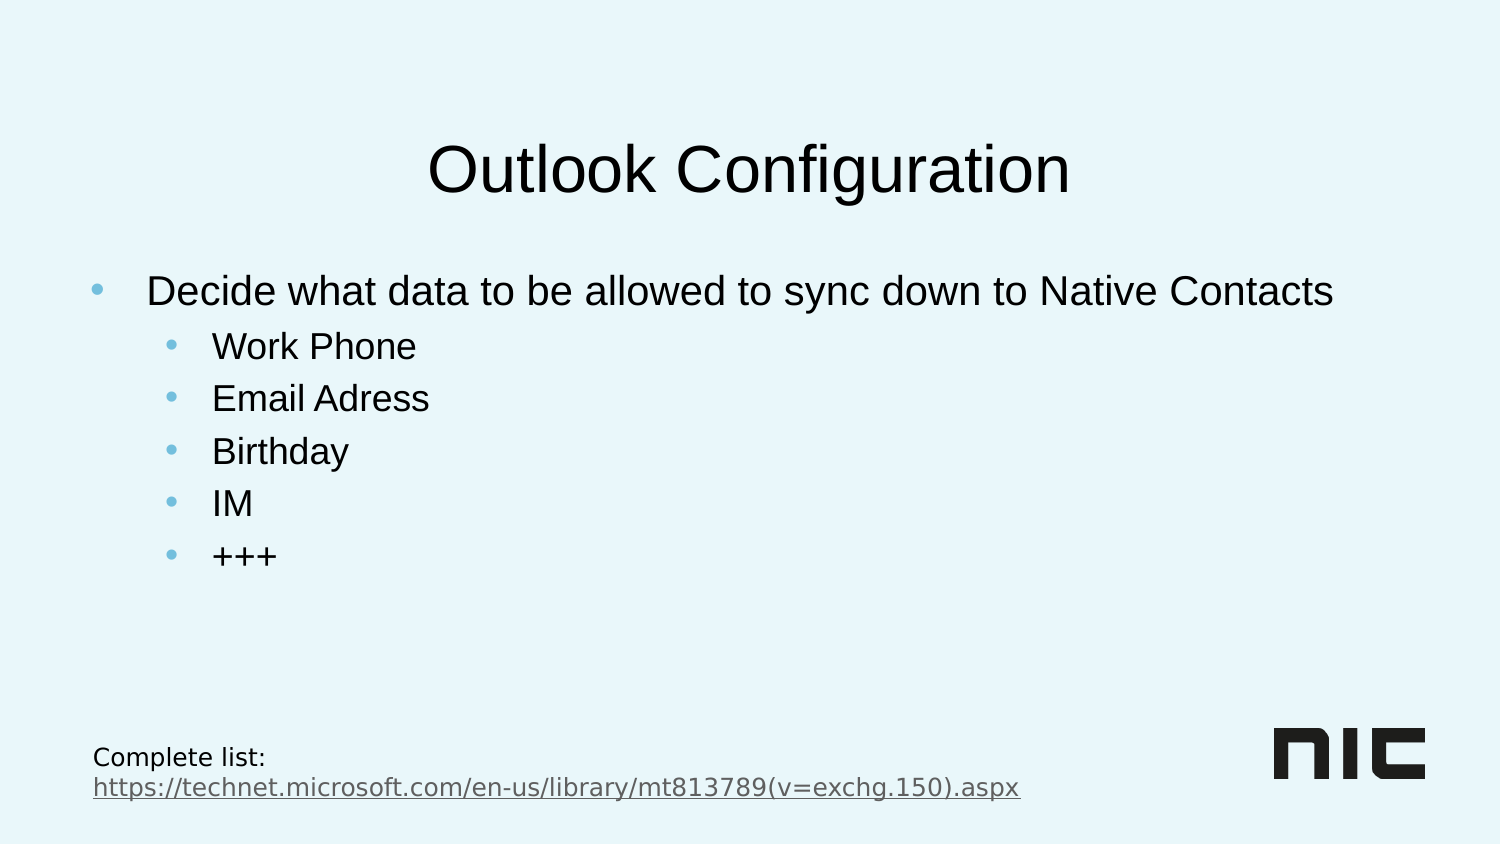

# Outlook Configuration
Decide what data to be allowed to sync down to Native Contacts
Work Phone
Email Adress
Birthday
IM
+++
Complete list:
https://technet.microsoft.com/en-us/library/mt813789(v=exchg.150).aspx